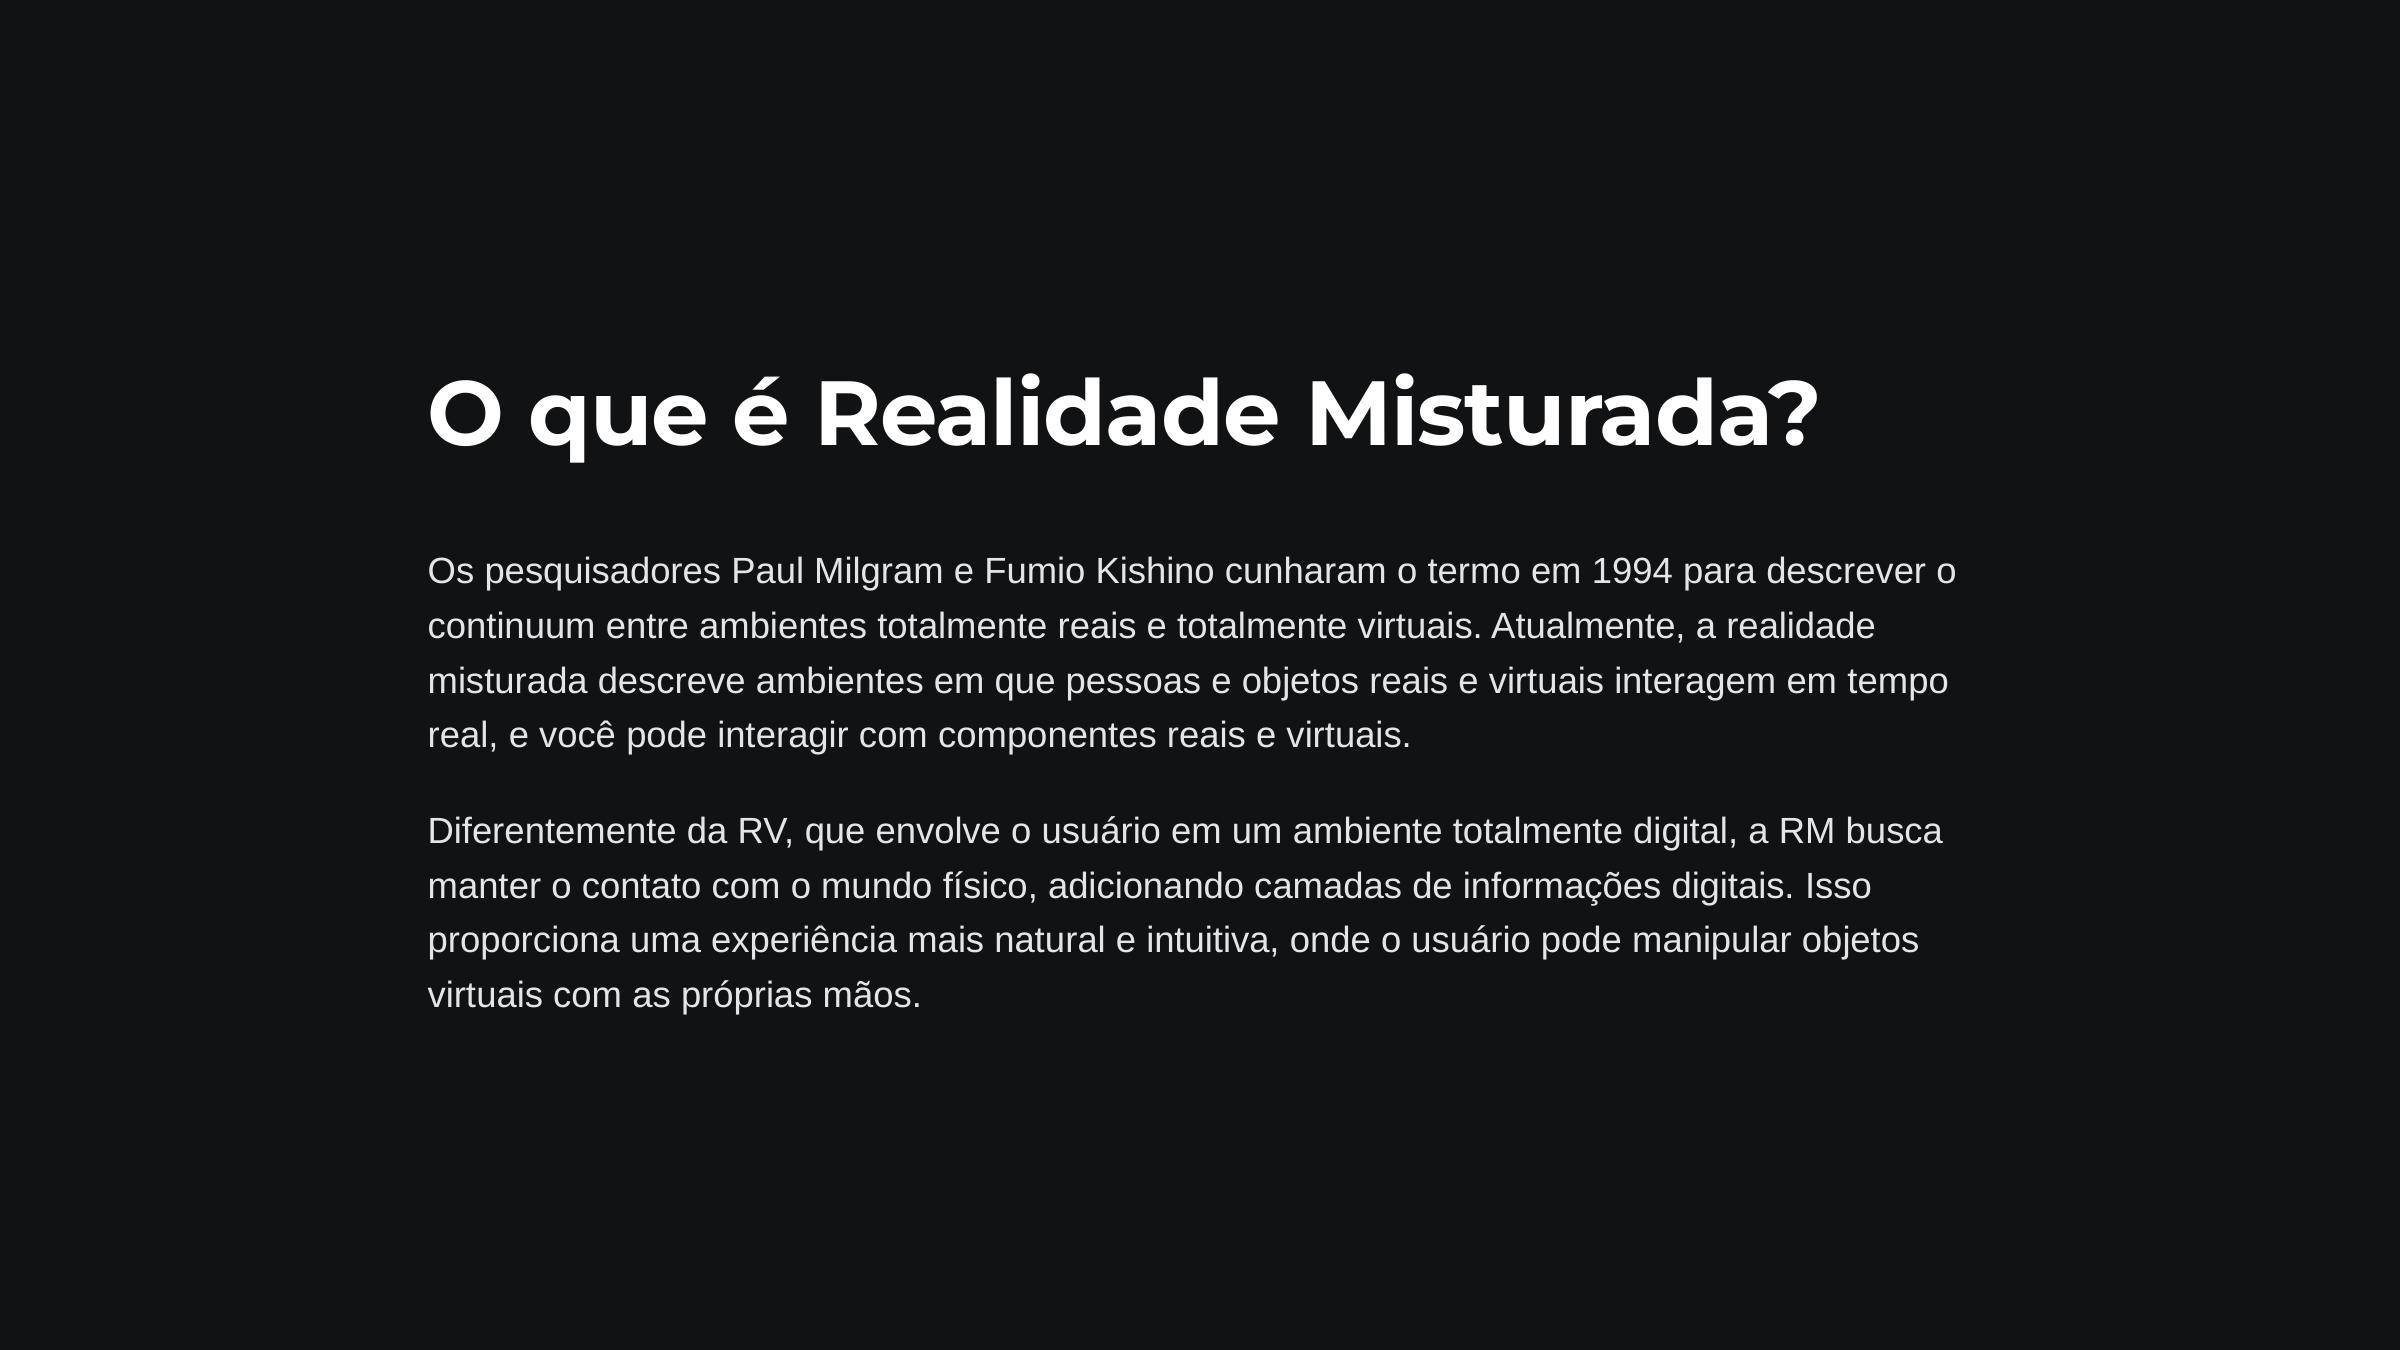

O que é Realidade Misturada?
Os pesquisadores Paul Milgram e Fumio Kishino cunharam o termo em 1994 para descrever o continuum entre ambientes totalmente reais e totalmente virtuais. Atualmente, a realidade misturada descreve ambientes em que pessoas e objetos reais e virtuais interagem em tempo real, e você pode interagir com componentes reais e virtuais.
Diferentemente da RV, que envolve o usuário em um ambiente totalmente digital, a RM busca manter o contato com o mundo físico, adicionando camadas de informações digitais. Isso proporciona uma experiência mais natural e intuitiva, onde o usuário pode manipular objetos virtuais com as próprias mãos.